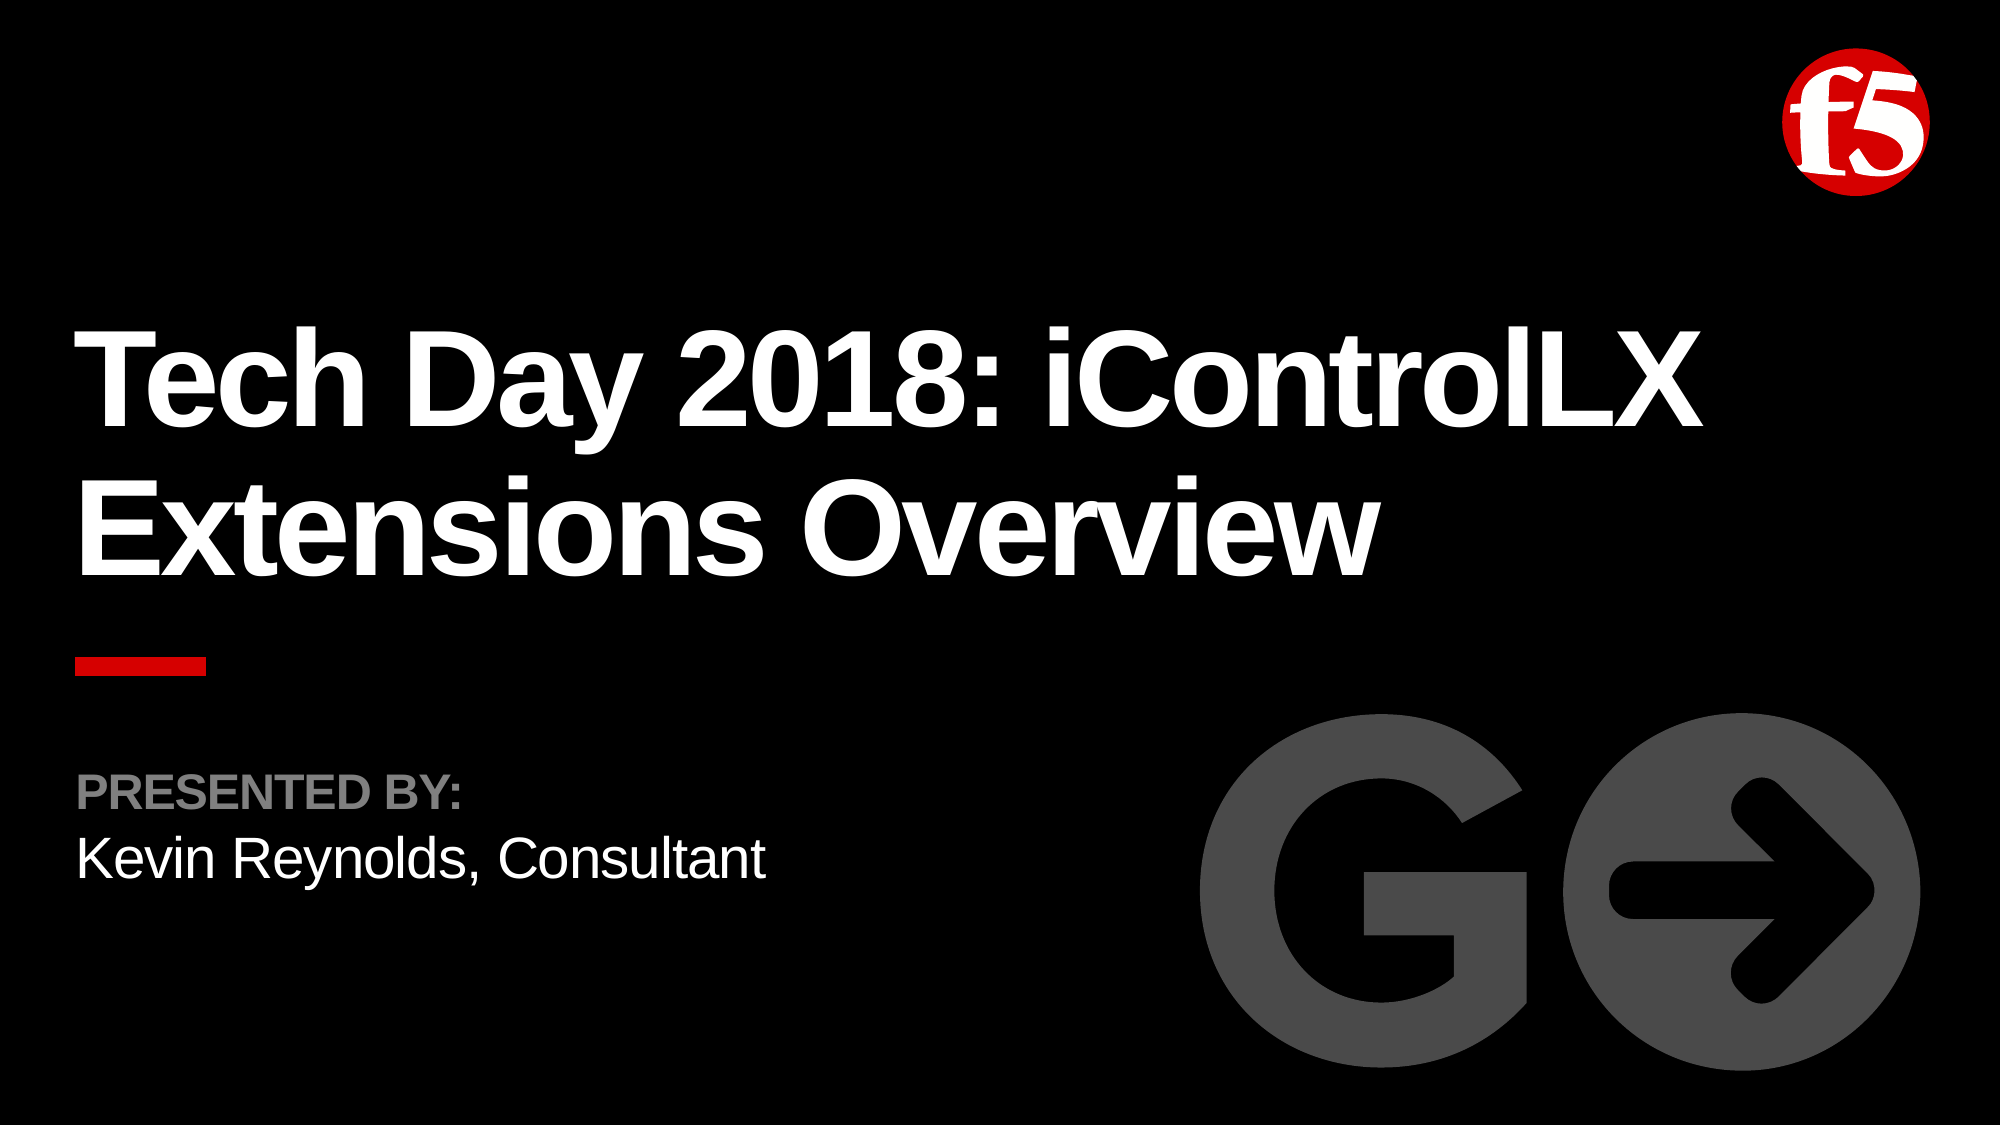

# Tech Day 2018: iControlLX Extensions Overview
Kevin Reynolds, Consultant